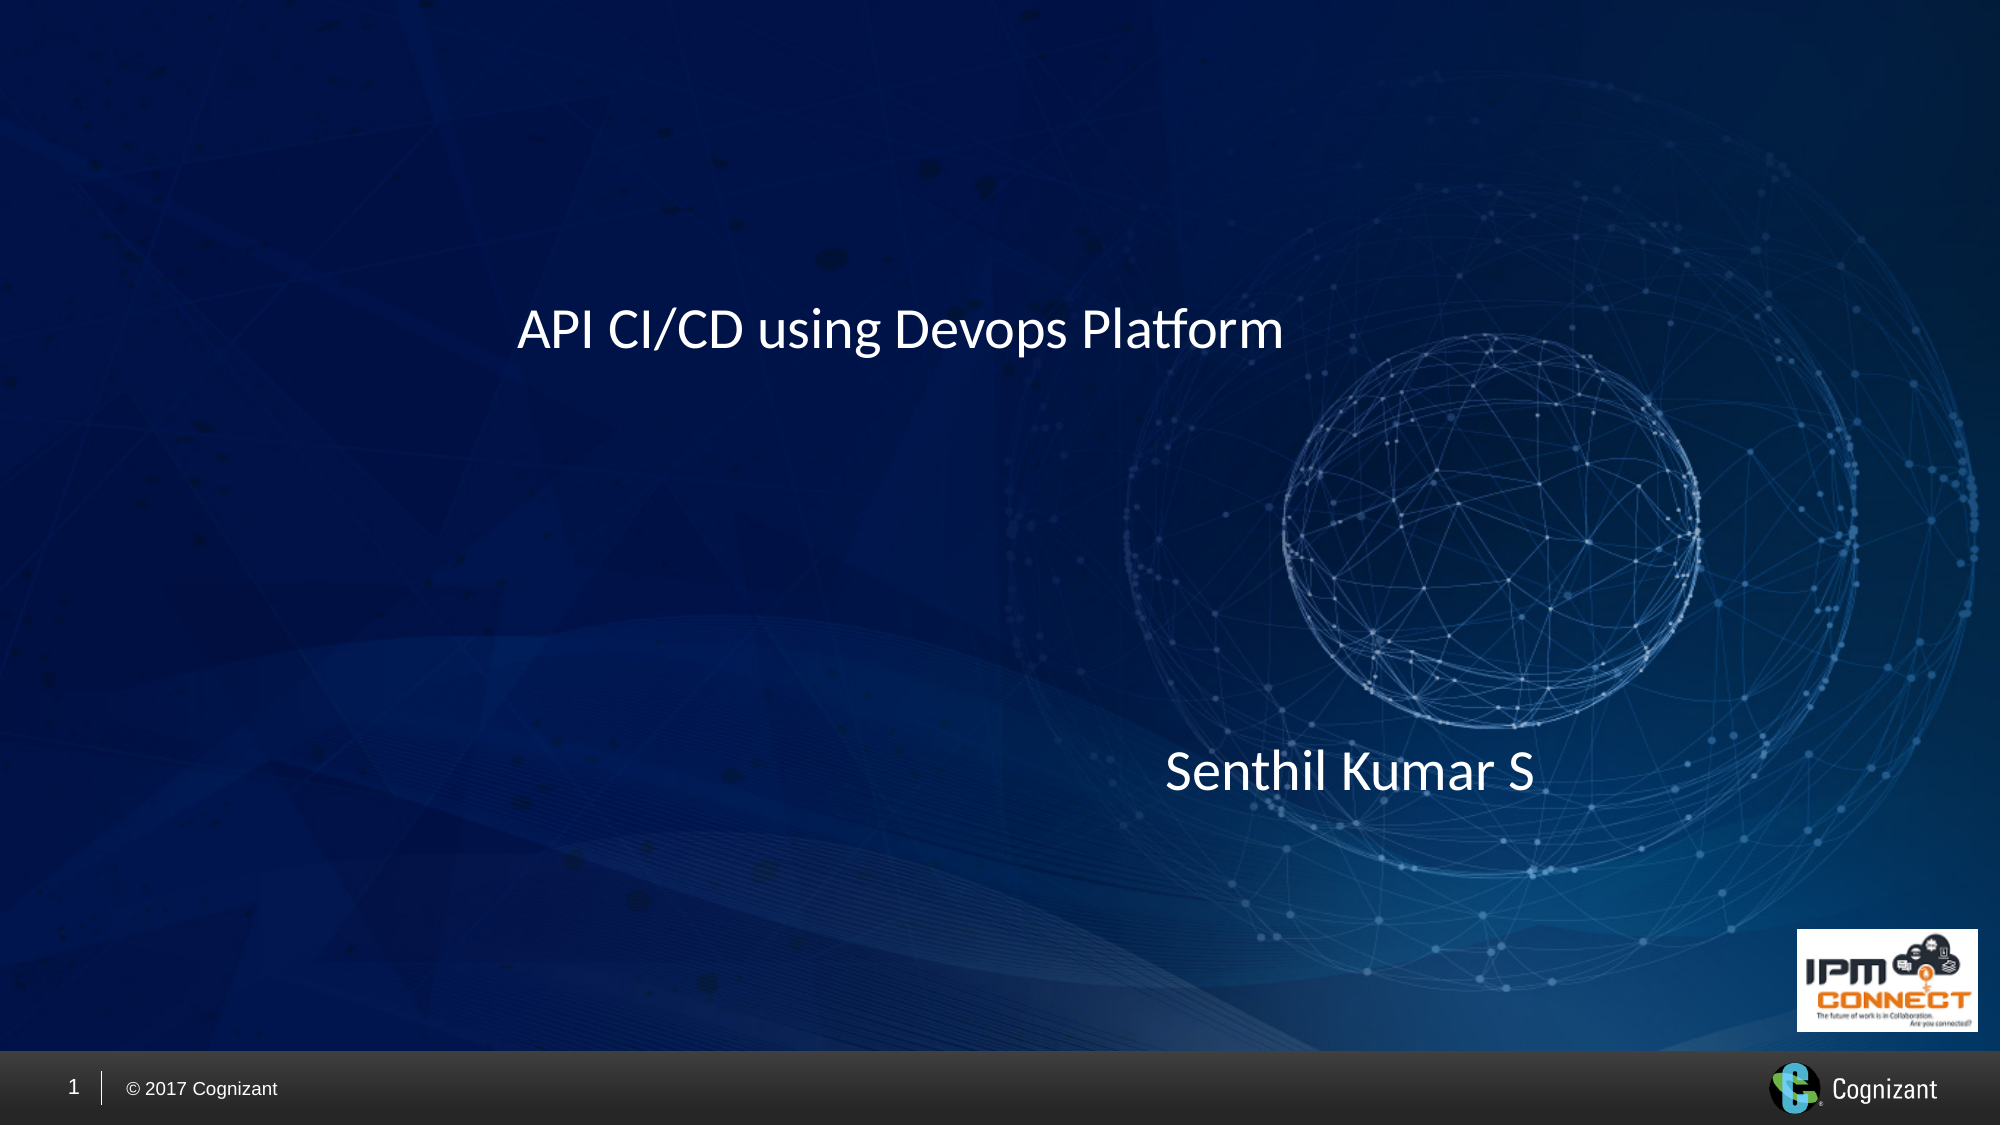

API CI/CD using Devops Platform
Senthil Kumar S
1